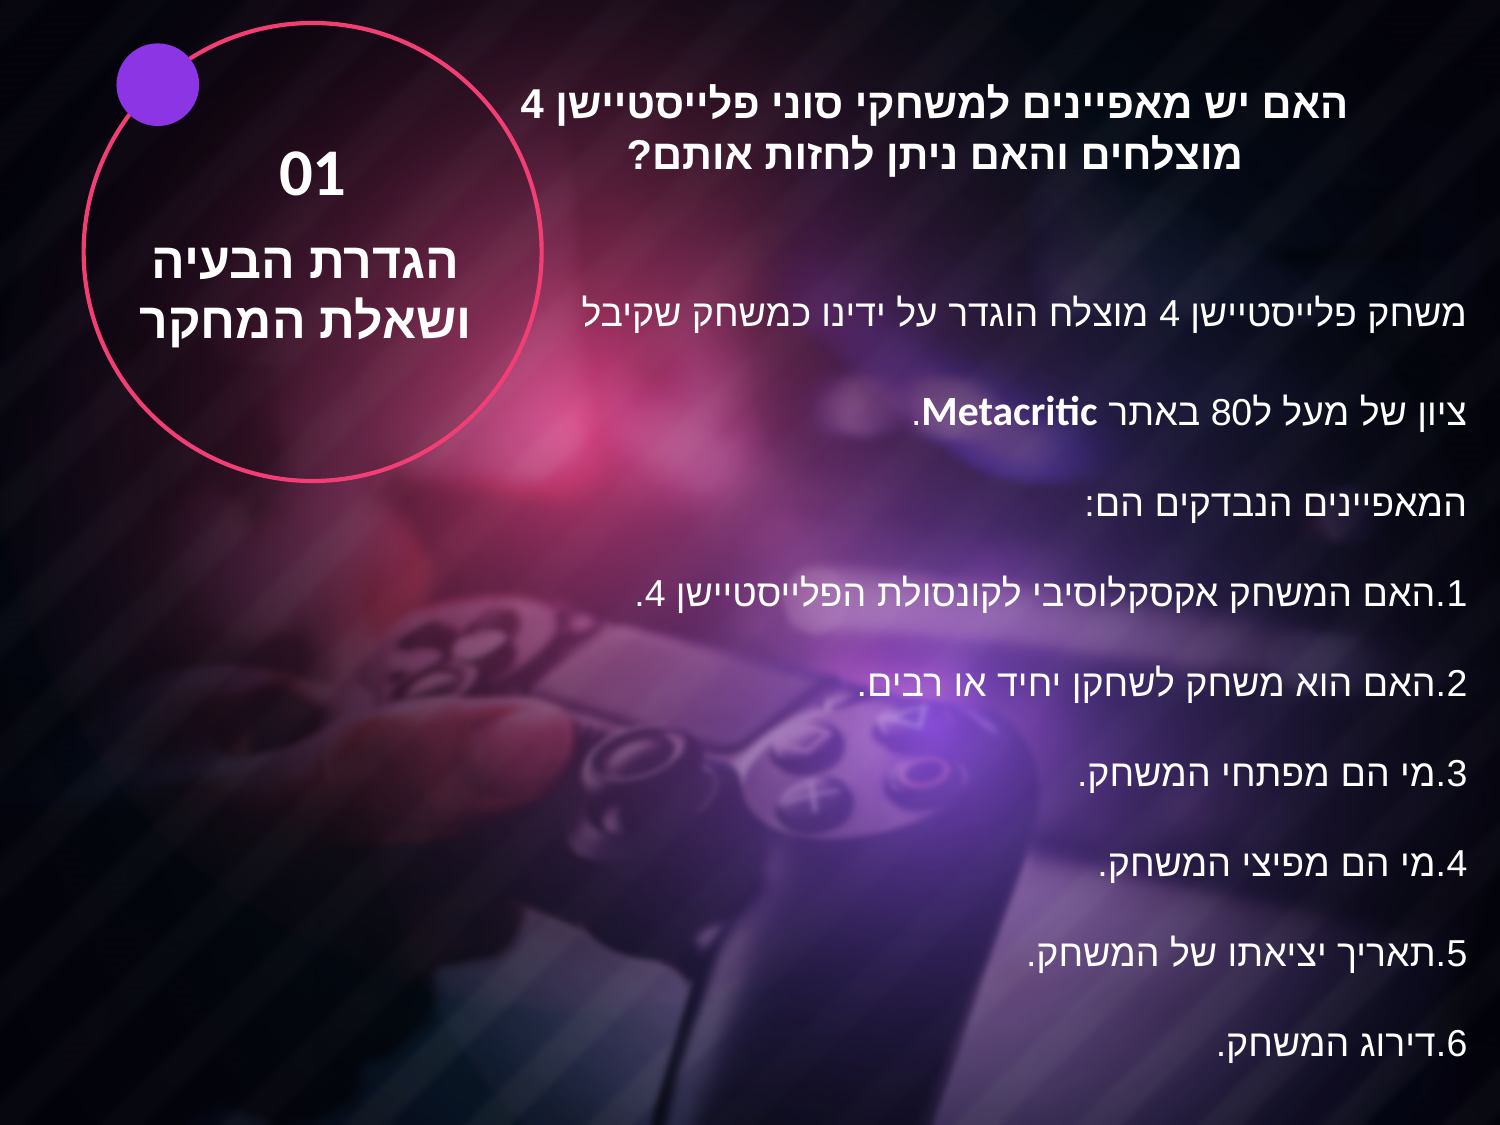

האם יש מאפיינים למשחקי סוני פלייסטיישן 4 מוצלחים והאם ניתן לחזות אותם?

 01
הגדרת הבעיה ושאלת המחקר
משחק פלייסטיישן 4 מוצלח הוגדר על ידינו כמשחק שקיבל ציון של מעל ל80 באתר Metacritic.
המאפיינים הנבדקים הם:
1.האם המשחק אקסקלוסיבי לקונסולת הפלייסטיישן 4.
2.האם הוא משחק לשחקן יחיד או רבים.
3.מי הם מפתחי המשחק.
4.מי הם מפיצי המשחק.
5.תאריך יציאתו של המשחק.
6.דירוג המשחק.